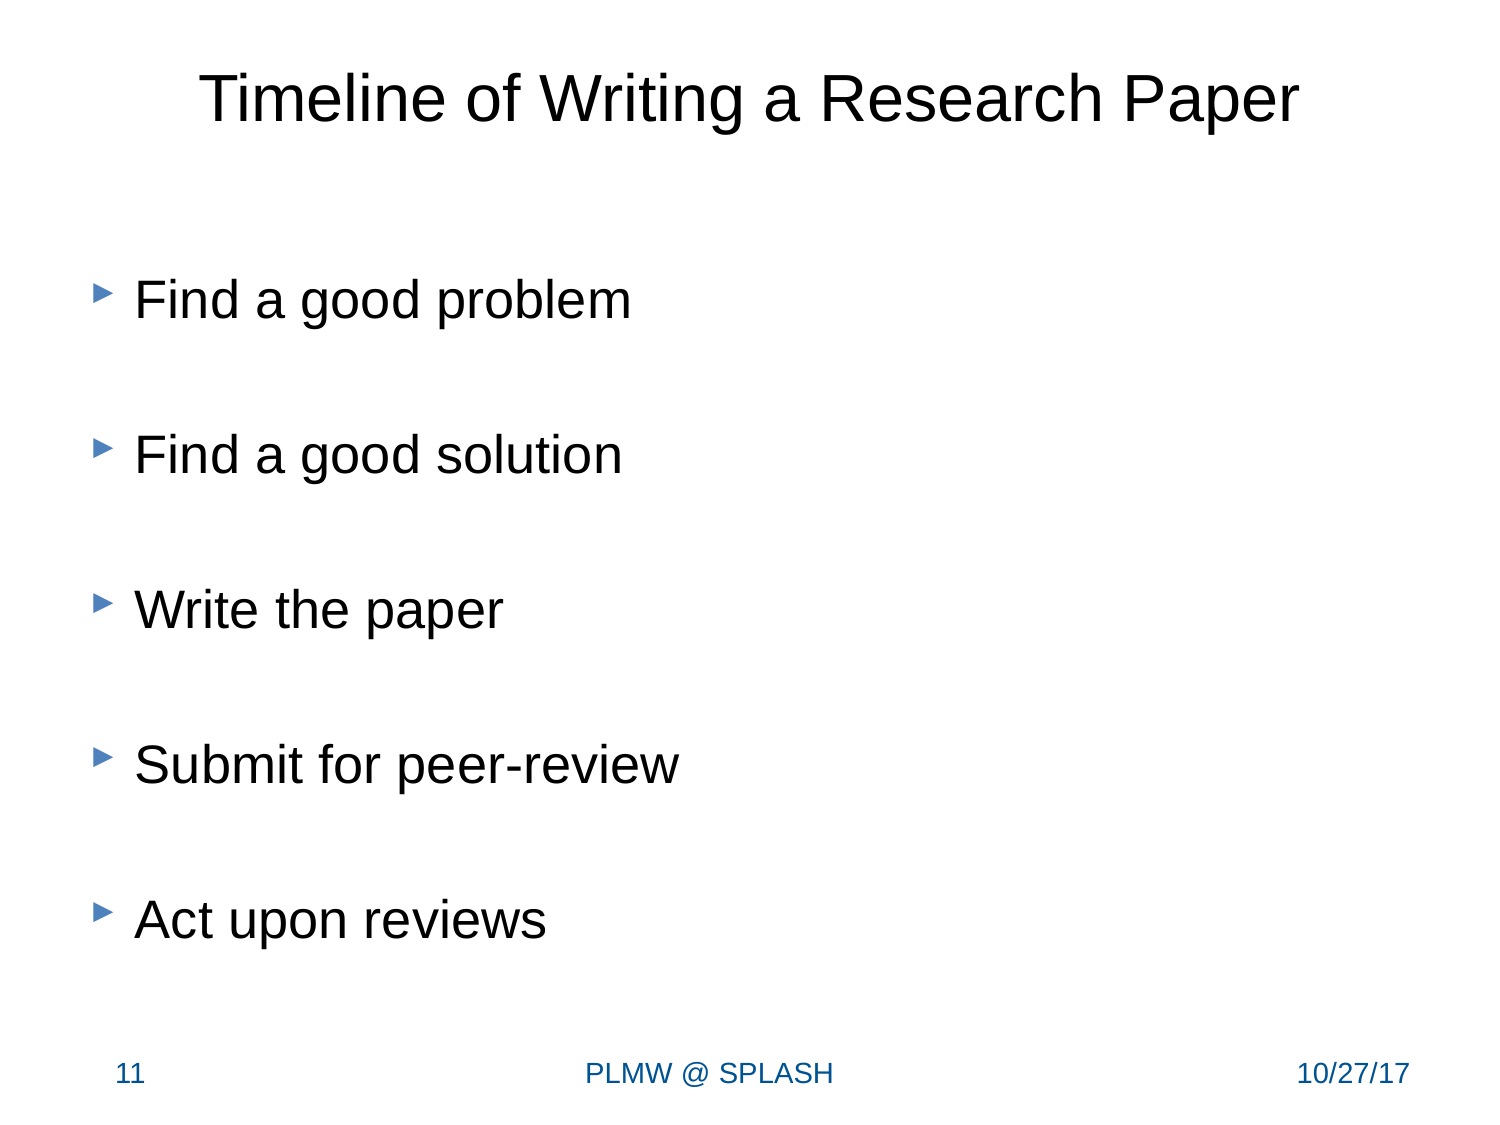

# Timeline of Writing a Research Paper

Find a good problem

Find a good solution

Write the paper

Submit for peer-review

Act upon reviews
11
PLMW @ SPLASH
10/27/17